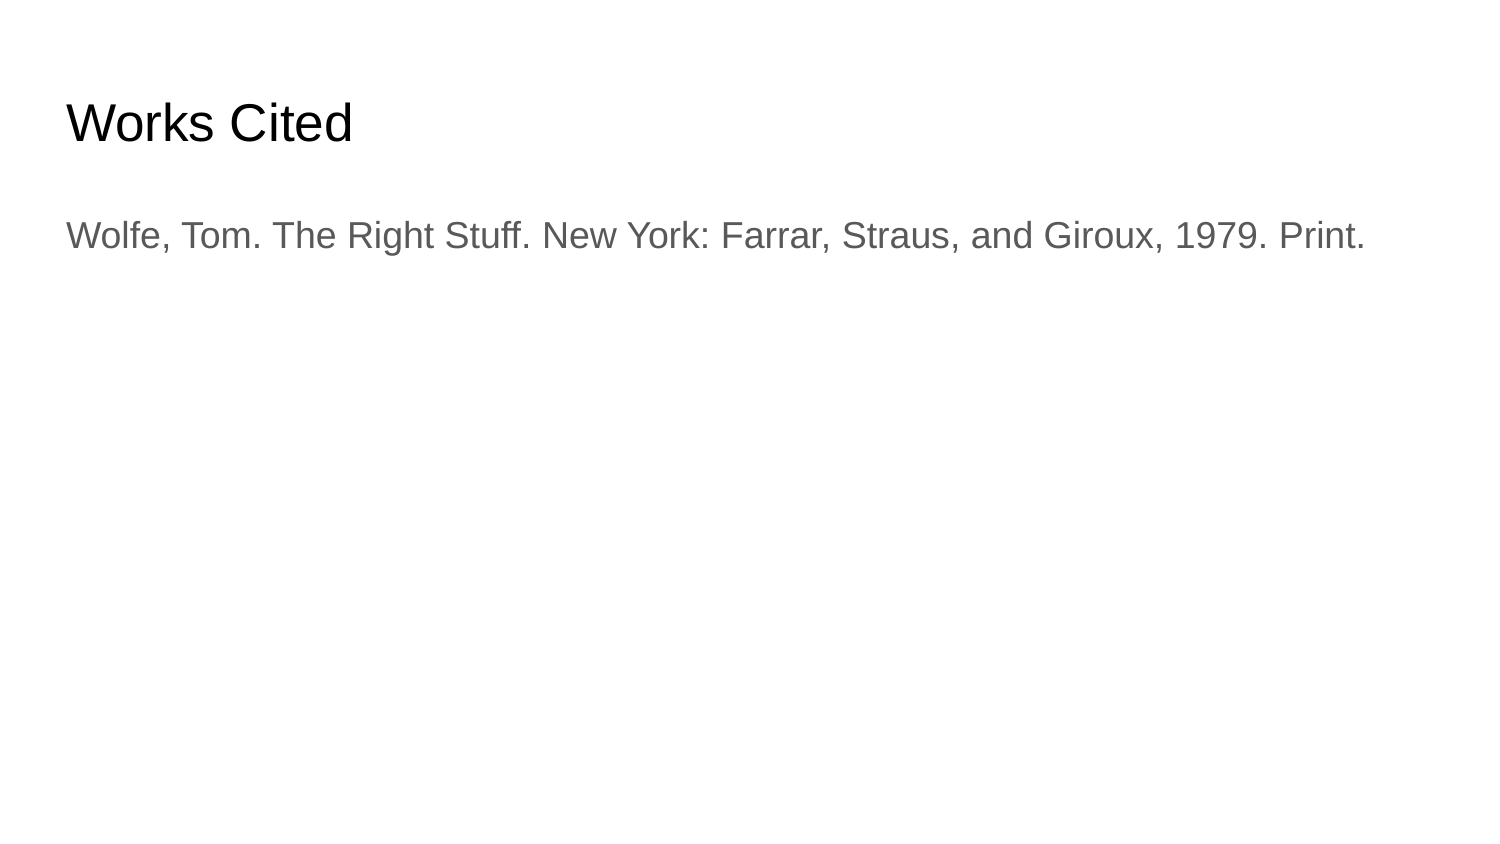

# Works Cited
Wolfe, Tom. The Right Stuff. New York: Farrar, Straus, and Giroux, 1979. Print.